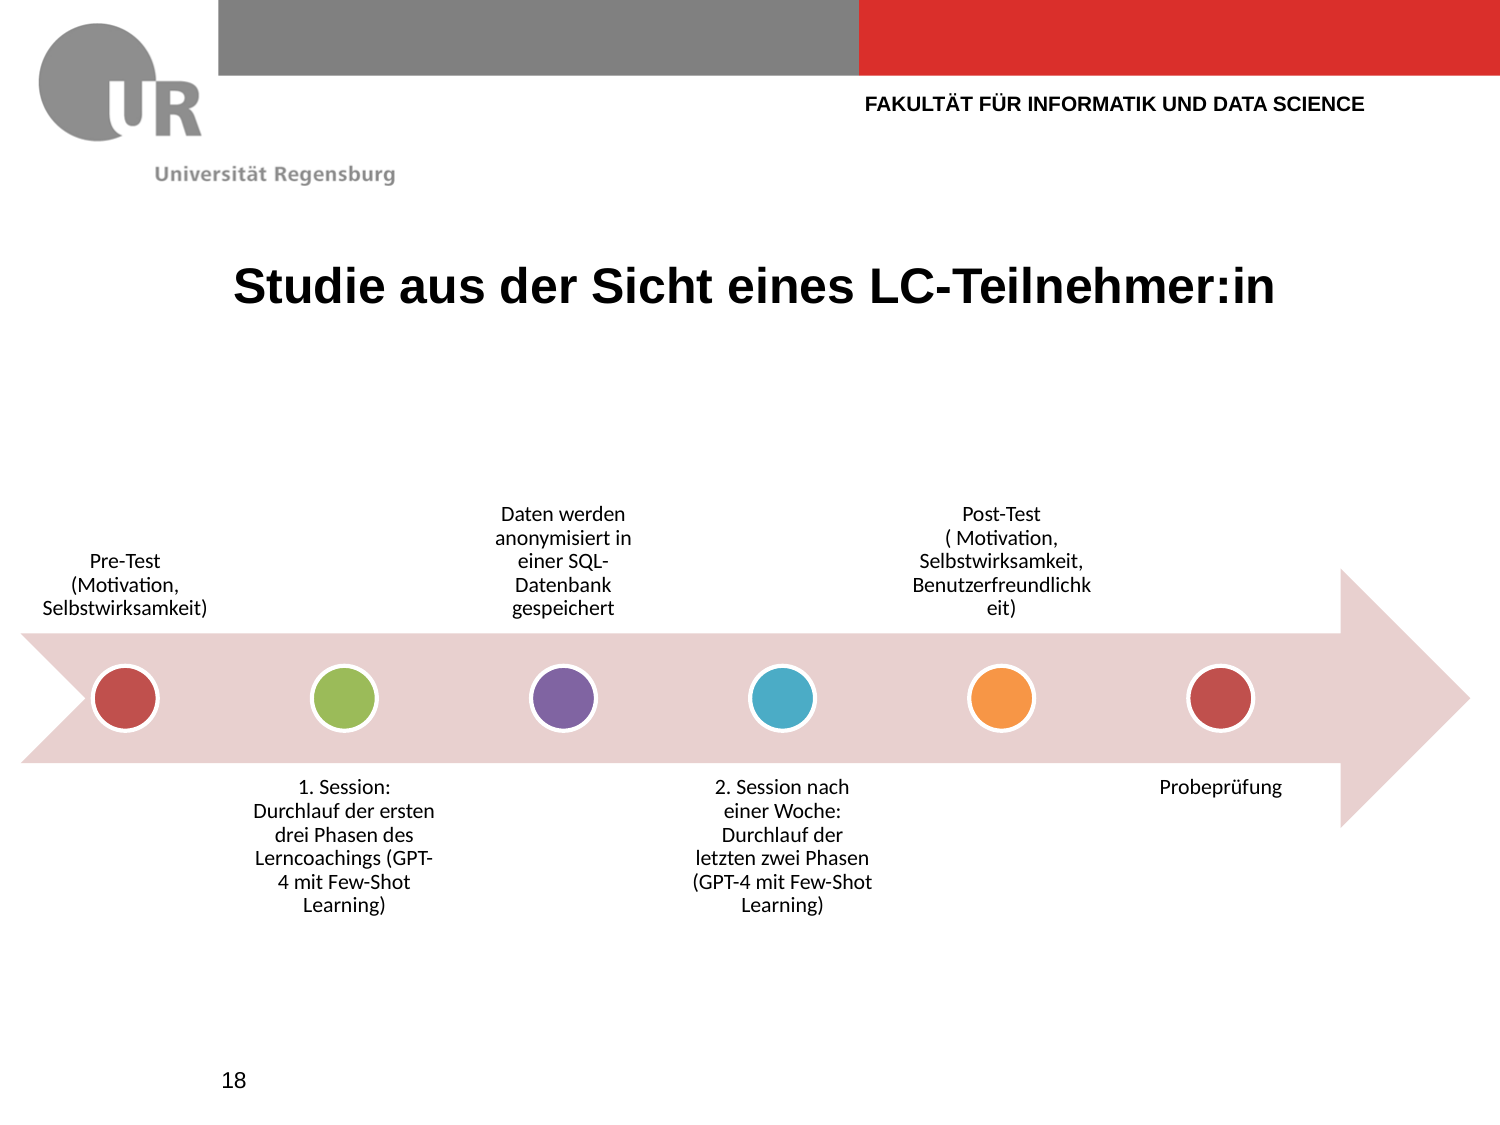

# Studie aus der Sicht eines LC-Teilnehmer:in
Pre-Test (Motivation, Selbstwirksamkeit)
1. Session: Durchlauf der ersten drei Phasen des Lerncoachings (GPT-4 mit Few-Shot Learning)
Daten werden anonymisiert in einer SQL-Datenbank gespeichert
2. Session nach einer Woche: Durchlauf der letzten zwei Phasen (GPT-4 mit Few-Shot Learning)
Post-Test ( Motivation, Selbstwirksamkeit, Benutzerfreundlichkeit)
Probeprüfung